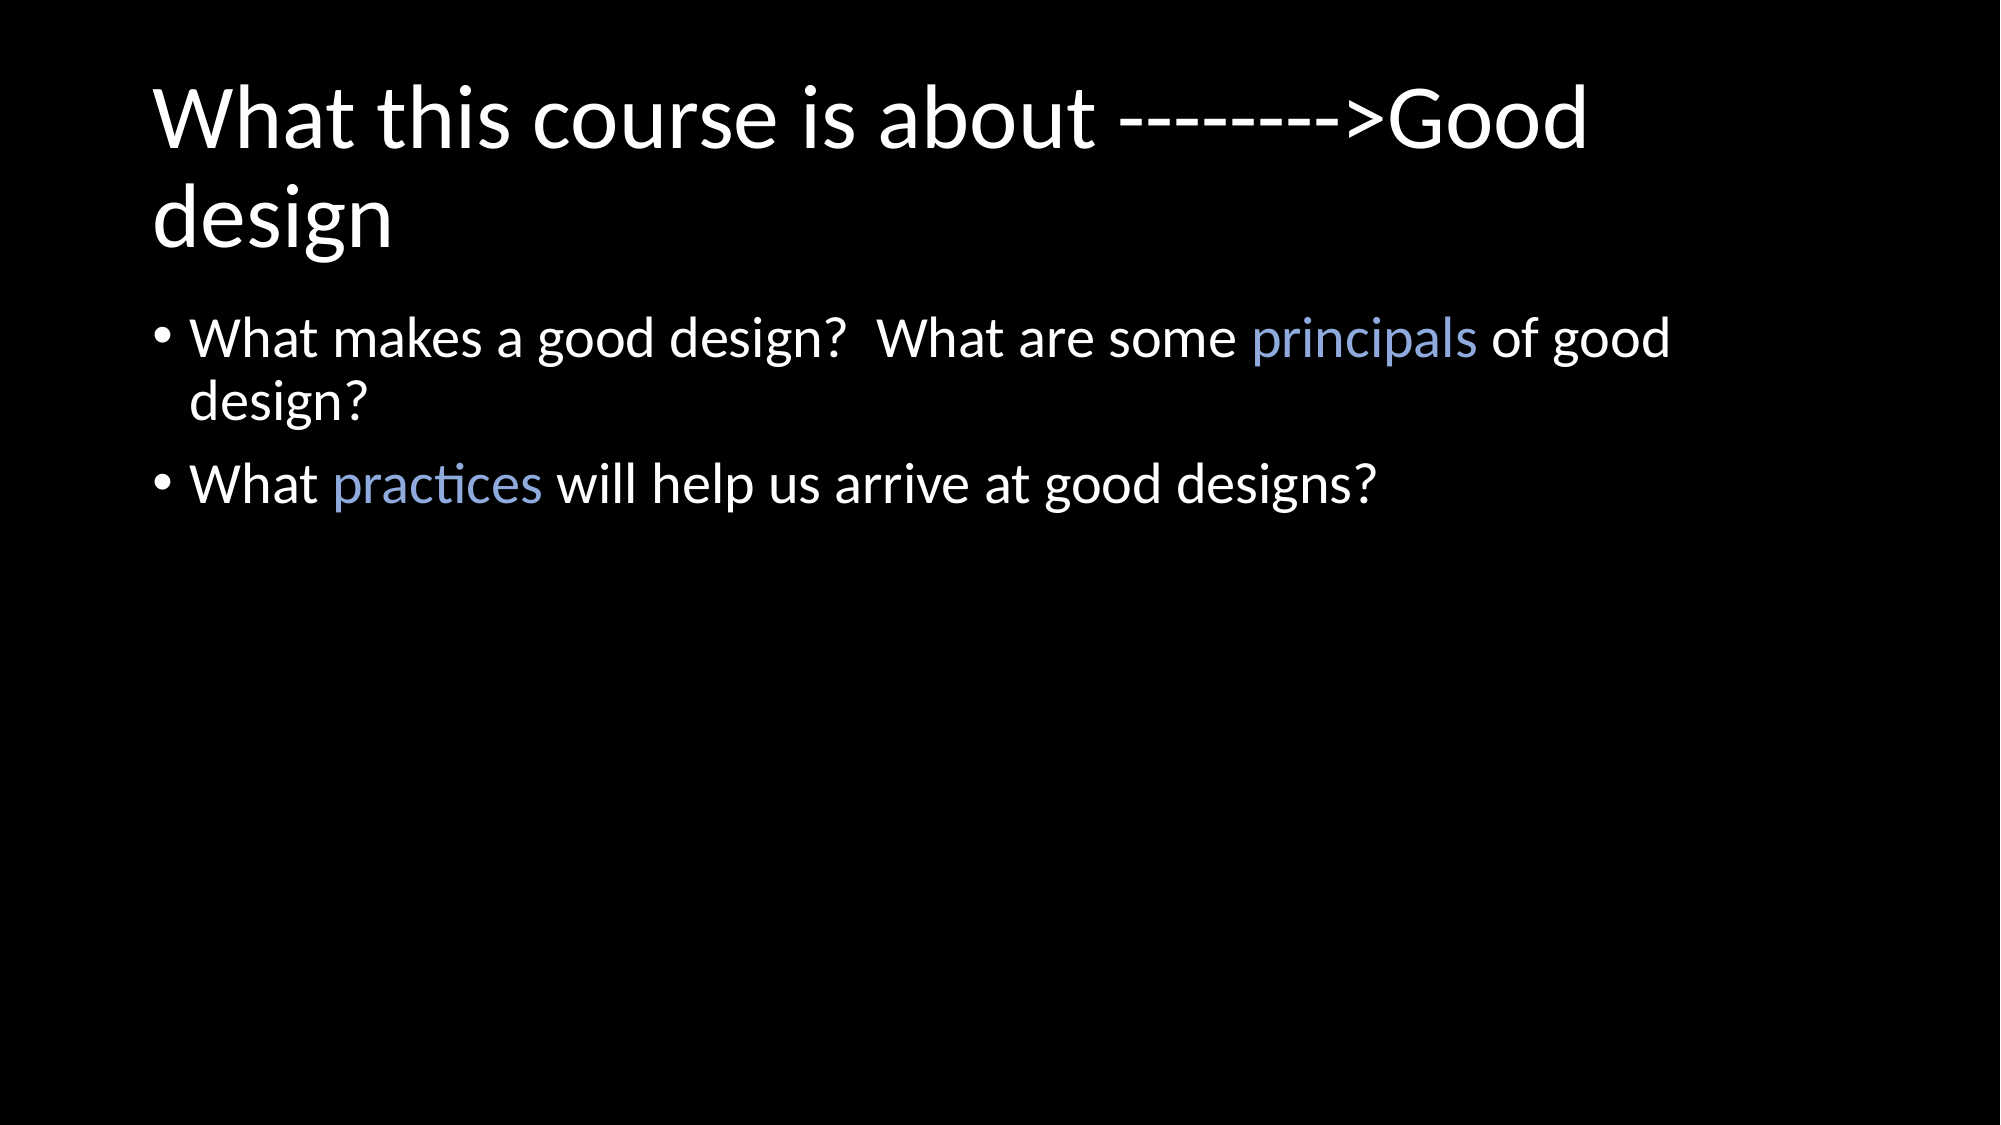

# What this course is about -------->Good design
What makes a good design?  What are some principals of good design?
What practices will help us arrive at good designs?